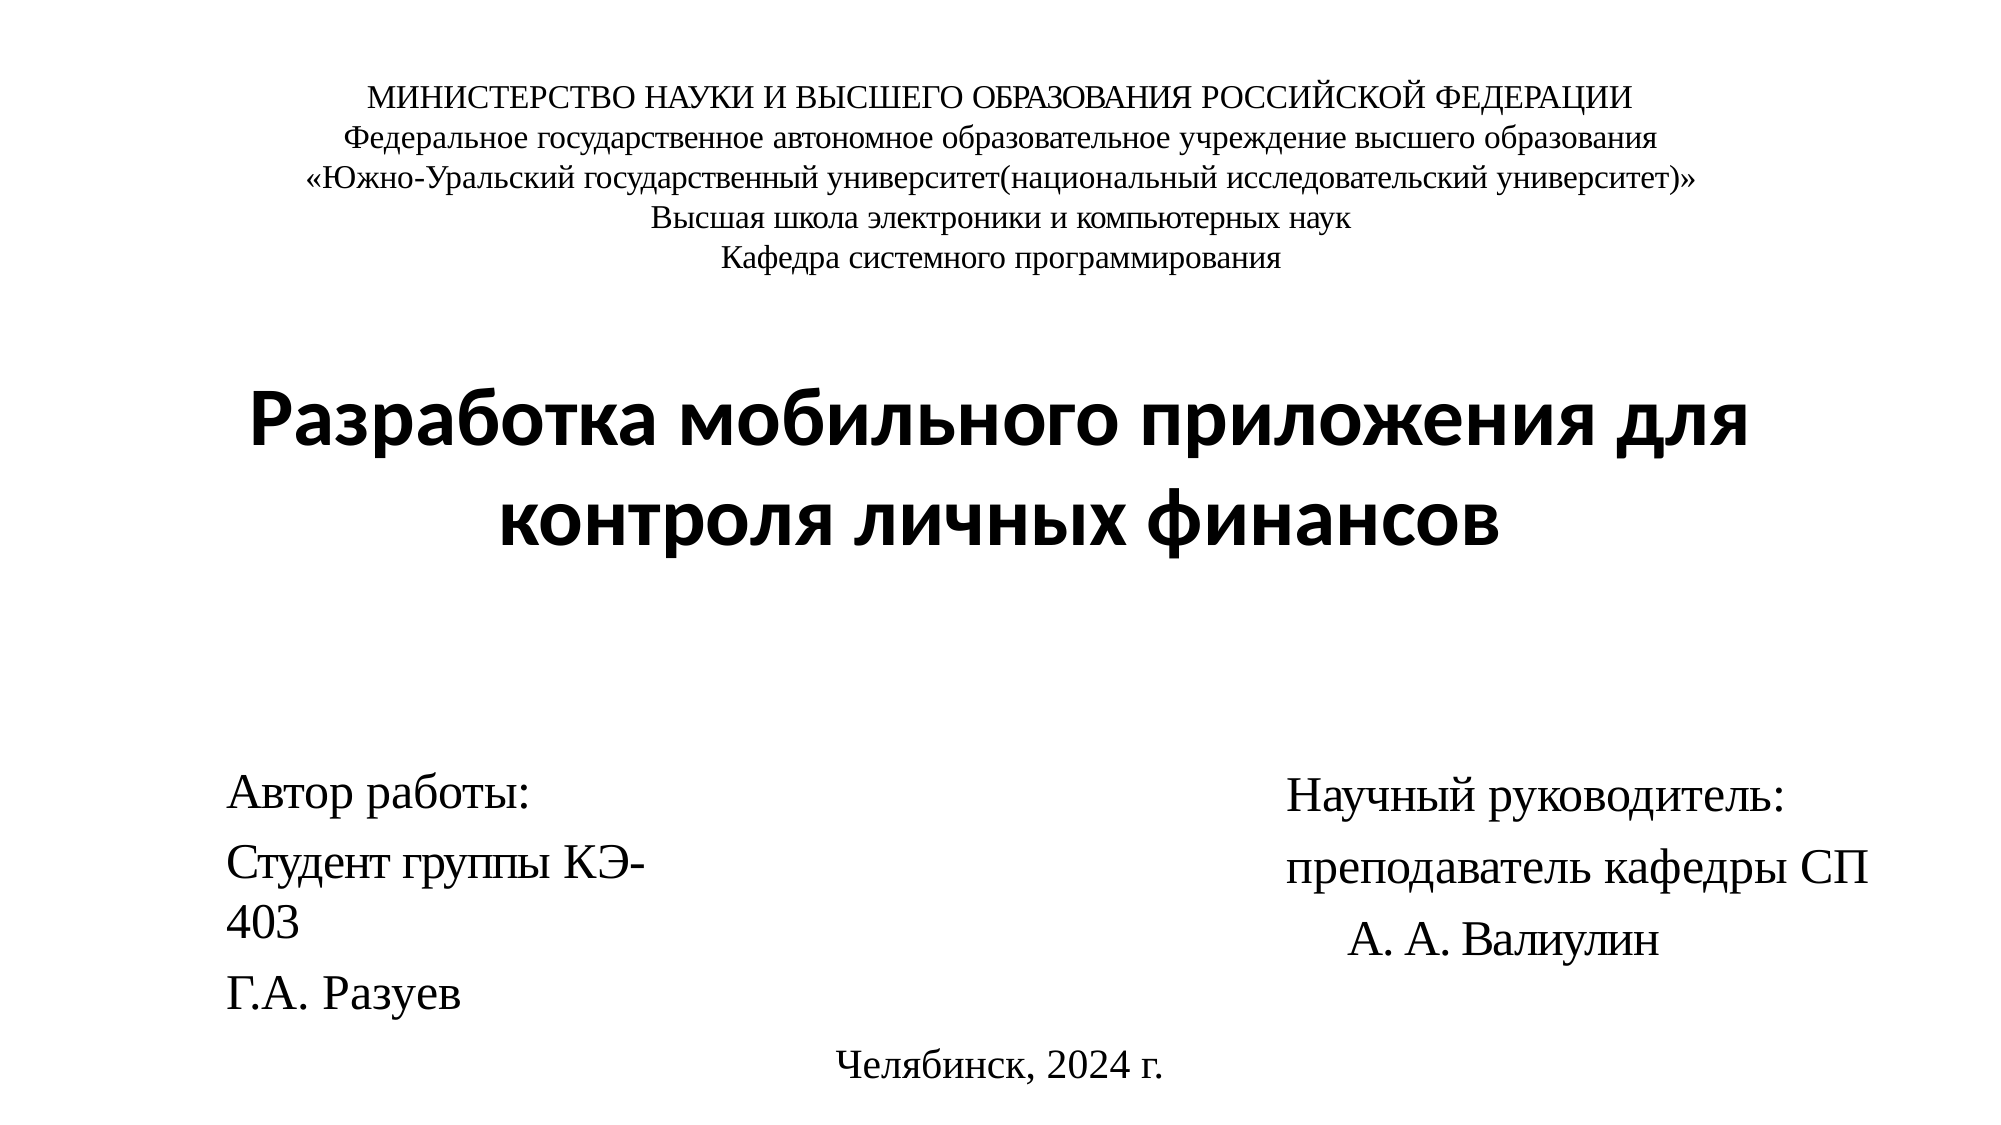

МИНИСТЕРСТВО НАУКИ И ВЫСШЕГО ОБРАЗОВАНИЯ РОССИЙСКОЙ ФЕДЕРАЦИИ
Федеральное государственное автономное образовательное учреждение высшего образования
«Южно-Уральский государственный университет(национальный исследовательский университет)»
Высшая школа электроники и компьютерных наук
Кафедра системного программирования
Разработка мобильного приложения для контроля личных финансов
Автор работы:
Студент группы КЭ-403
Г.А. Разуев
Научный руководитель: преподаватель кафедры СП       А. А. Валиулин
Челябинск, 2024 г.